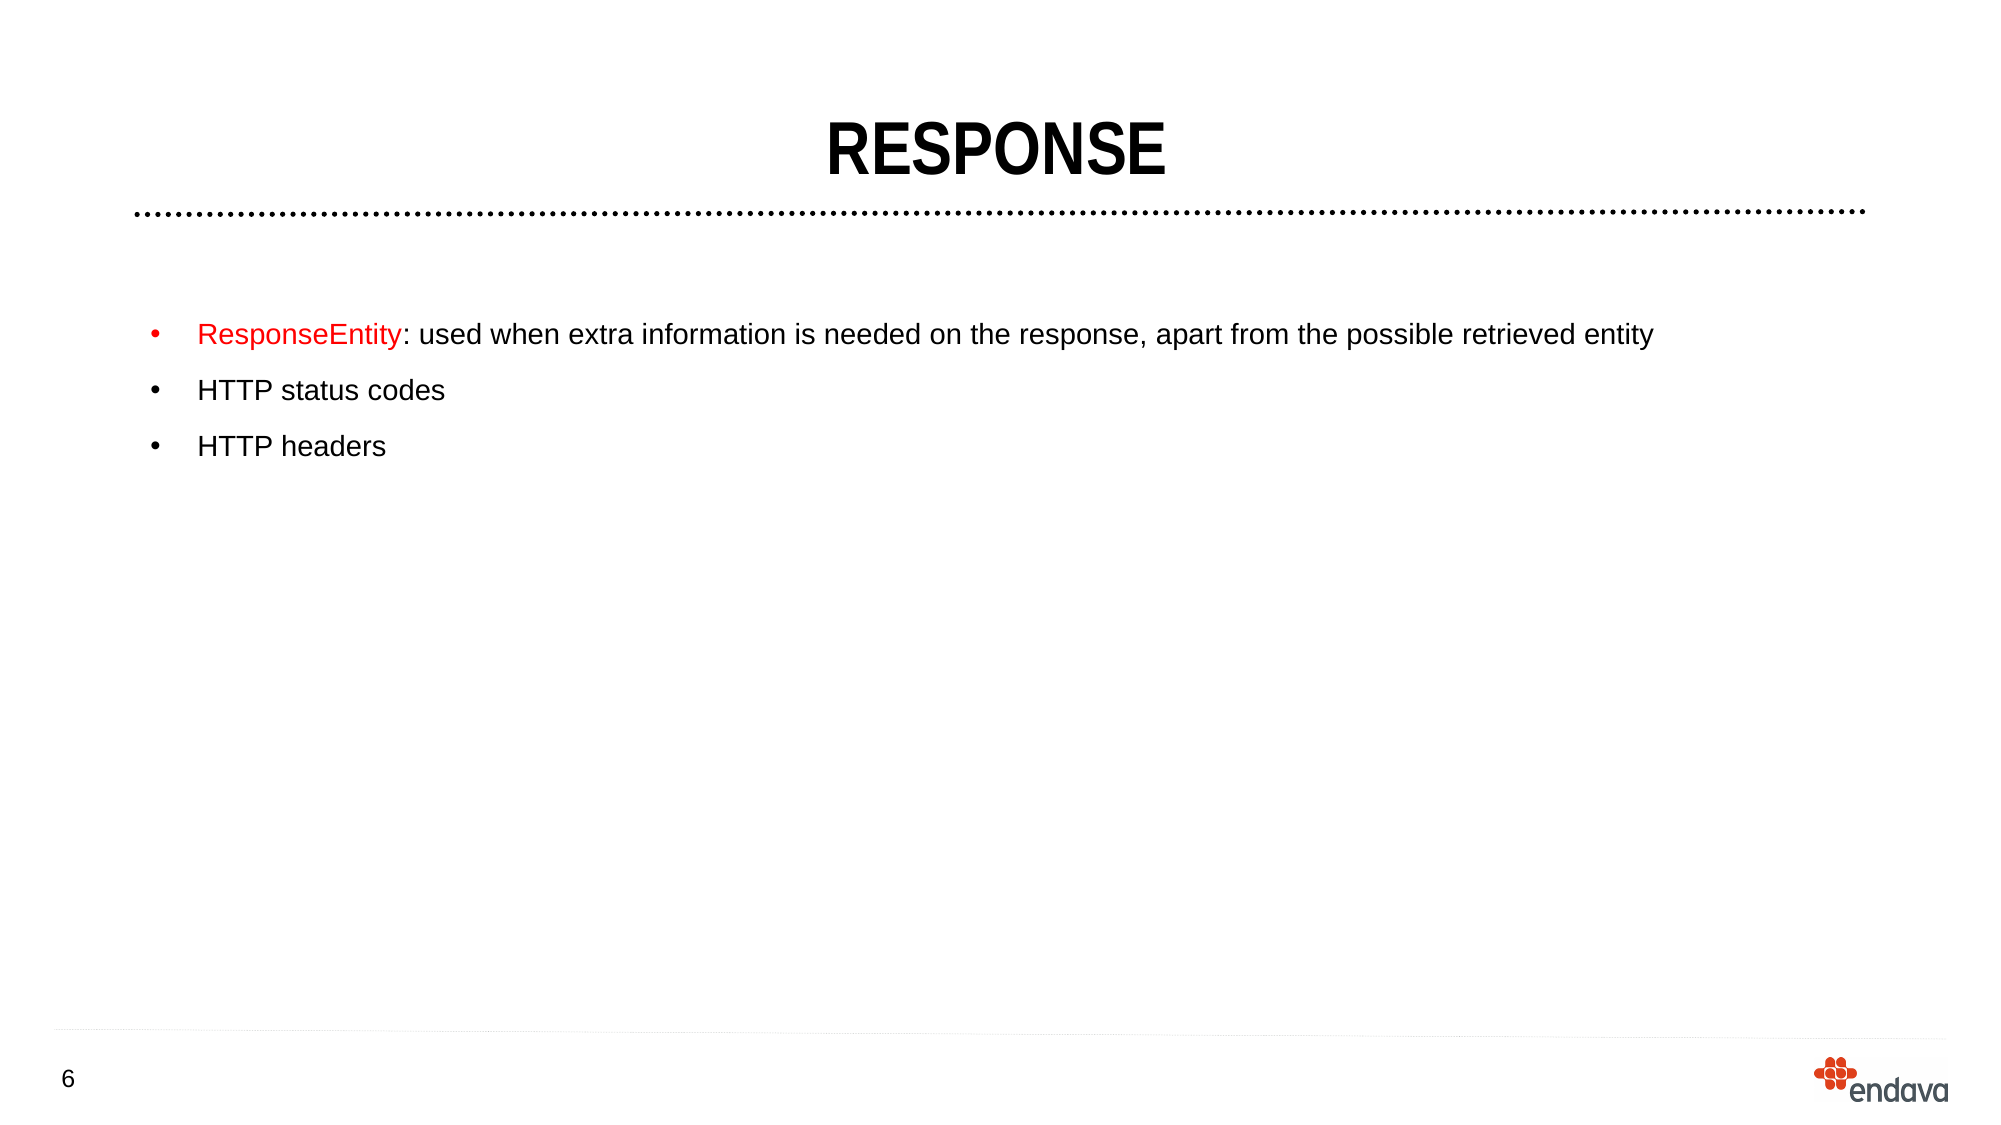

# response

ResponseEntity: used when extra information is needed on the response, apart from the possible retrieved entity
HTTP status codes
HTTP headers